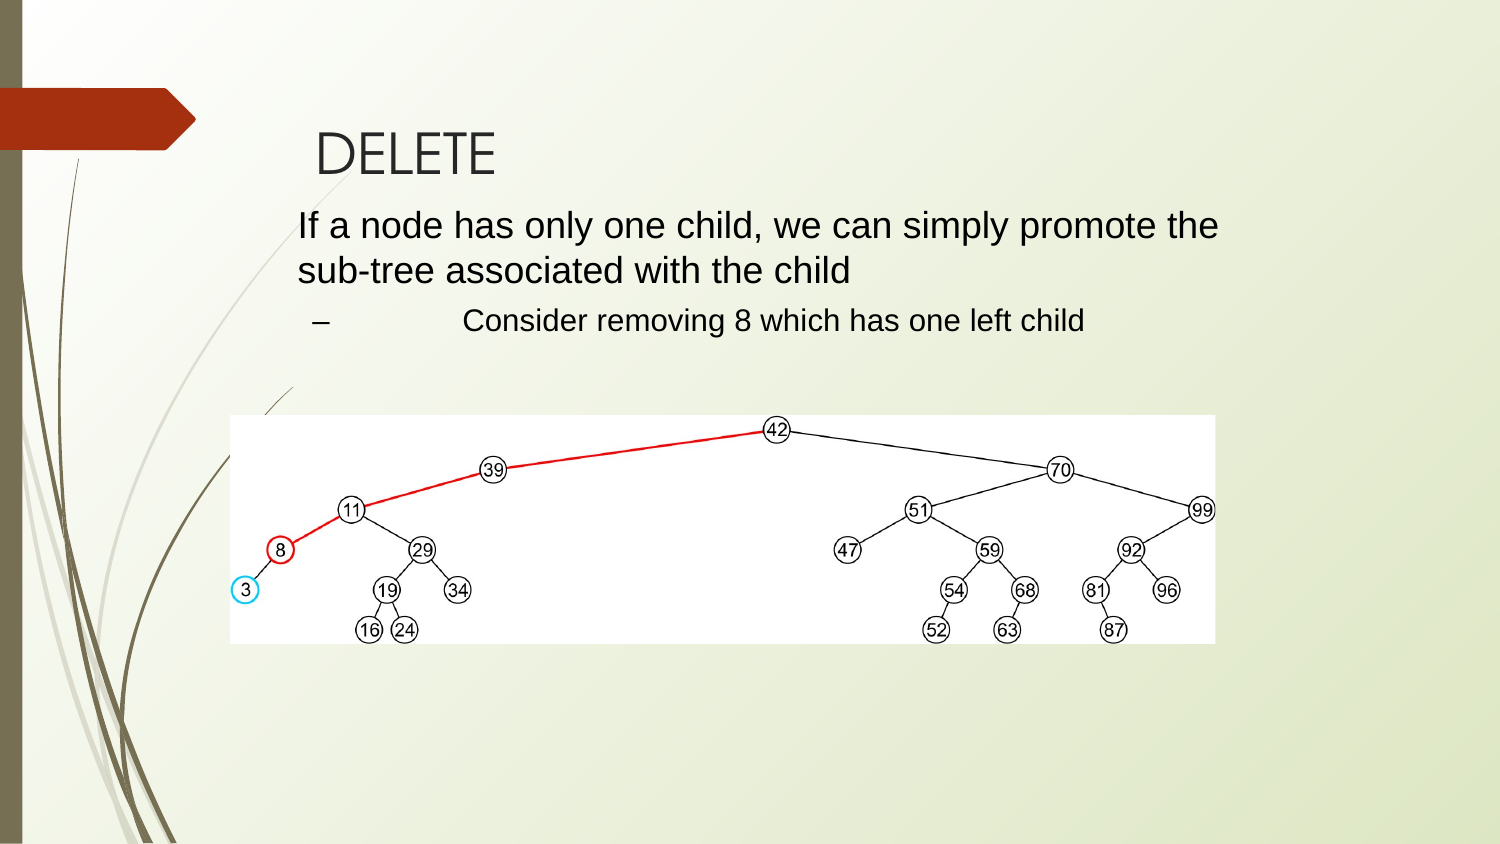

# DELETE
If a node has only one child, we can simply promote the
sub-tree associated with the child
–	Consider removing 8 which has one left child